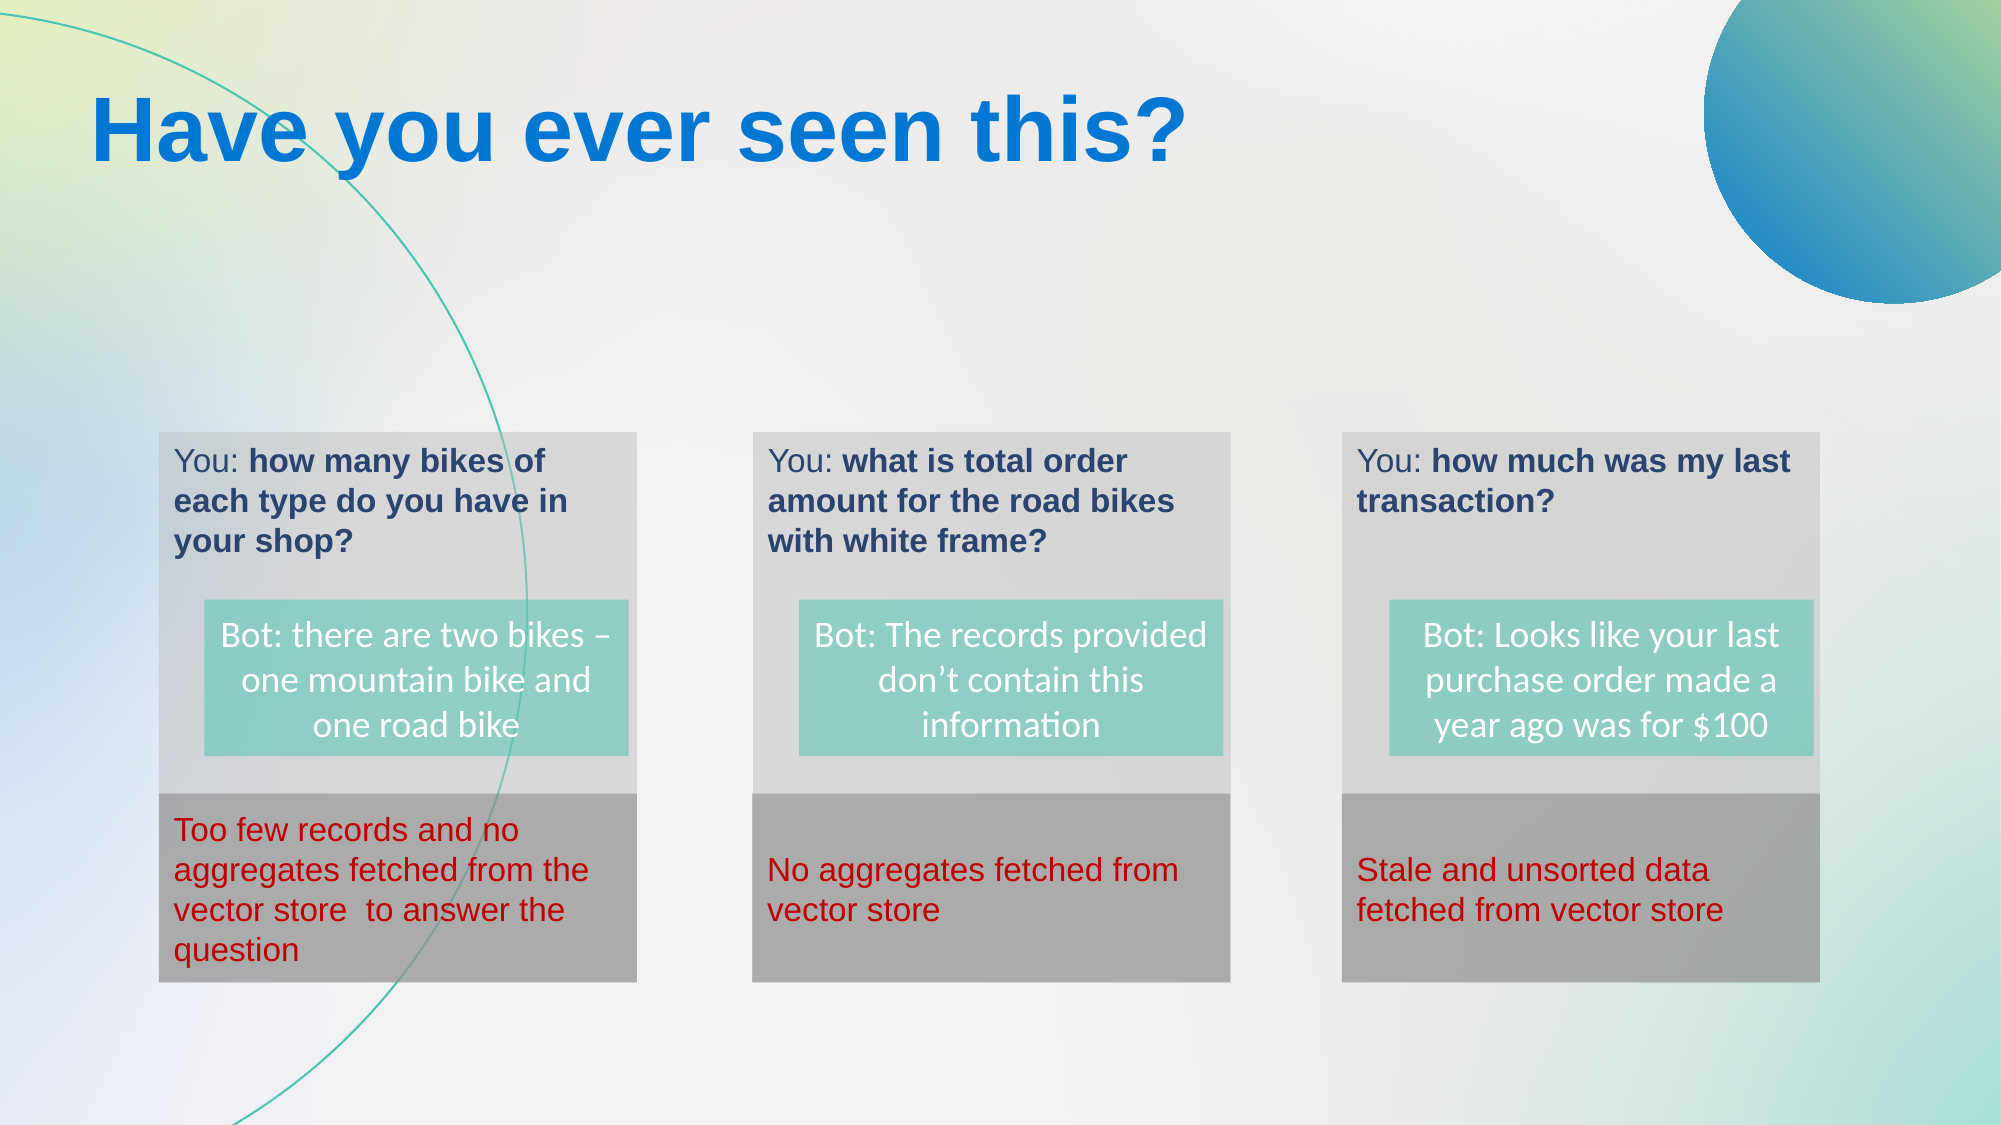

# Have you ever seen this?

You: how many bikes of each type do you have in your shop?

You: what is total order amount for the road bikes with white frame?

You: how much was my last transaction?

Bot: there are two bikes – one mountain bike and one road bike

Bot: The records provided don’t contain this information

Bot: Looks like your last purchase order made a year ago was for $100

No aggregates fetched from vector store
Stale and unsorted data fetched from vector store
Too few records and no aggregates fetched from the vector store  to answer the question